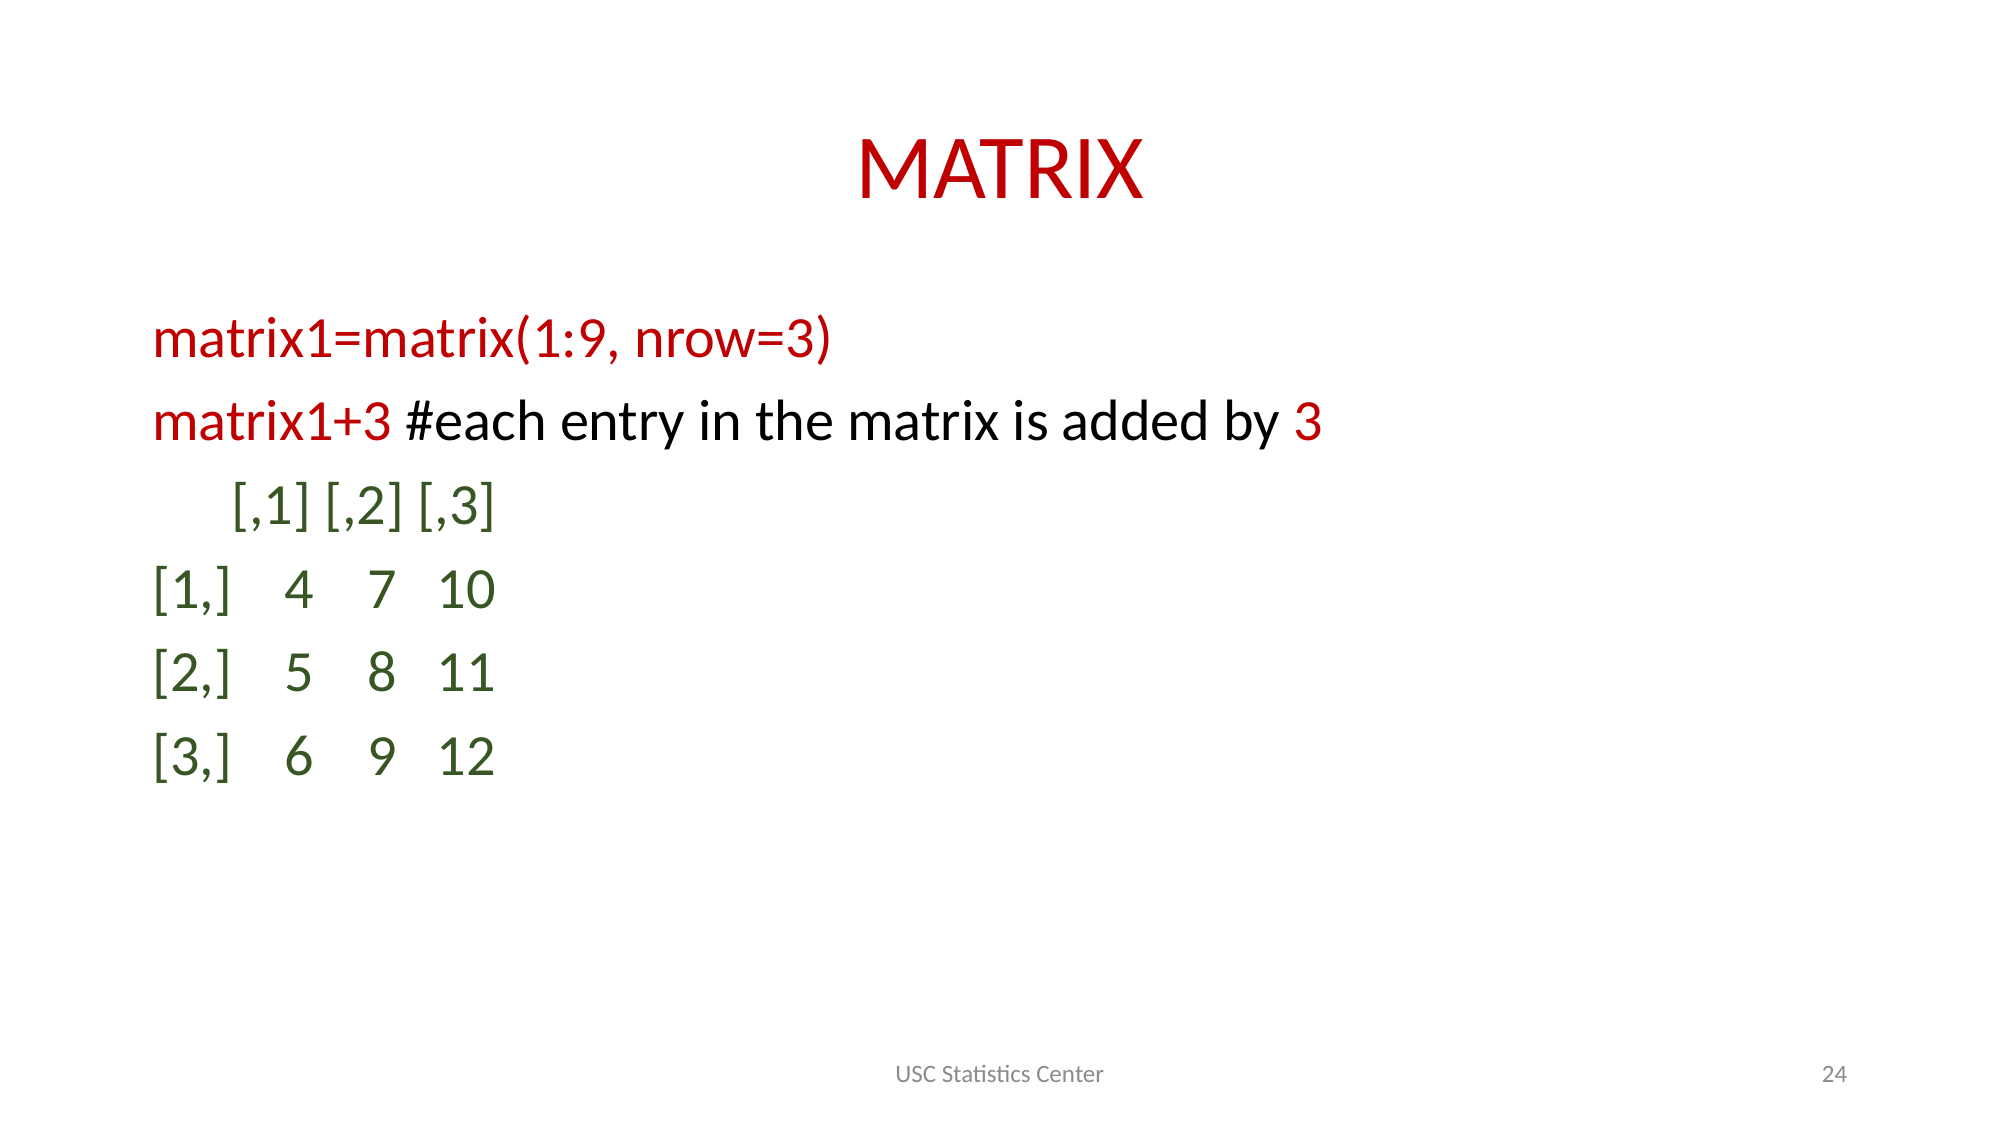

# MATRIX
matrix1=matrix(1:9, nrow=3)
matrix1+3 #each entry in the matrix is added by 3
      [,1] [,2] [,3]
[1,]    4    7   10
[2,]    5    8   11
[3,]    6    9   12
USC Statistics Center
24